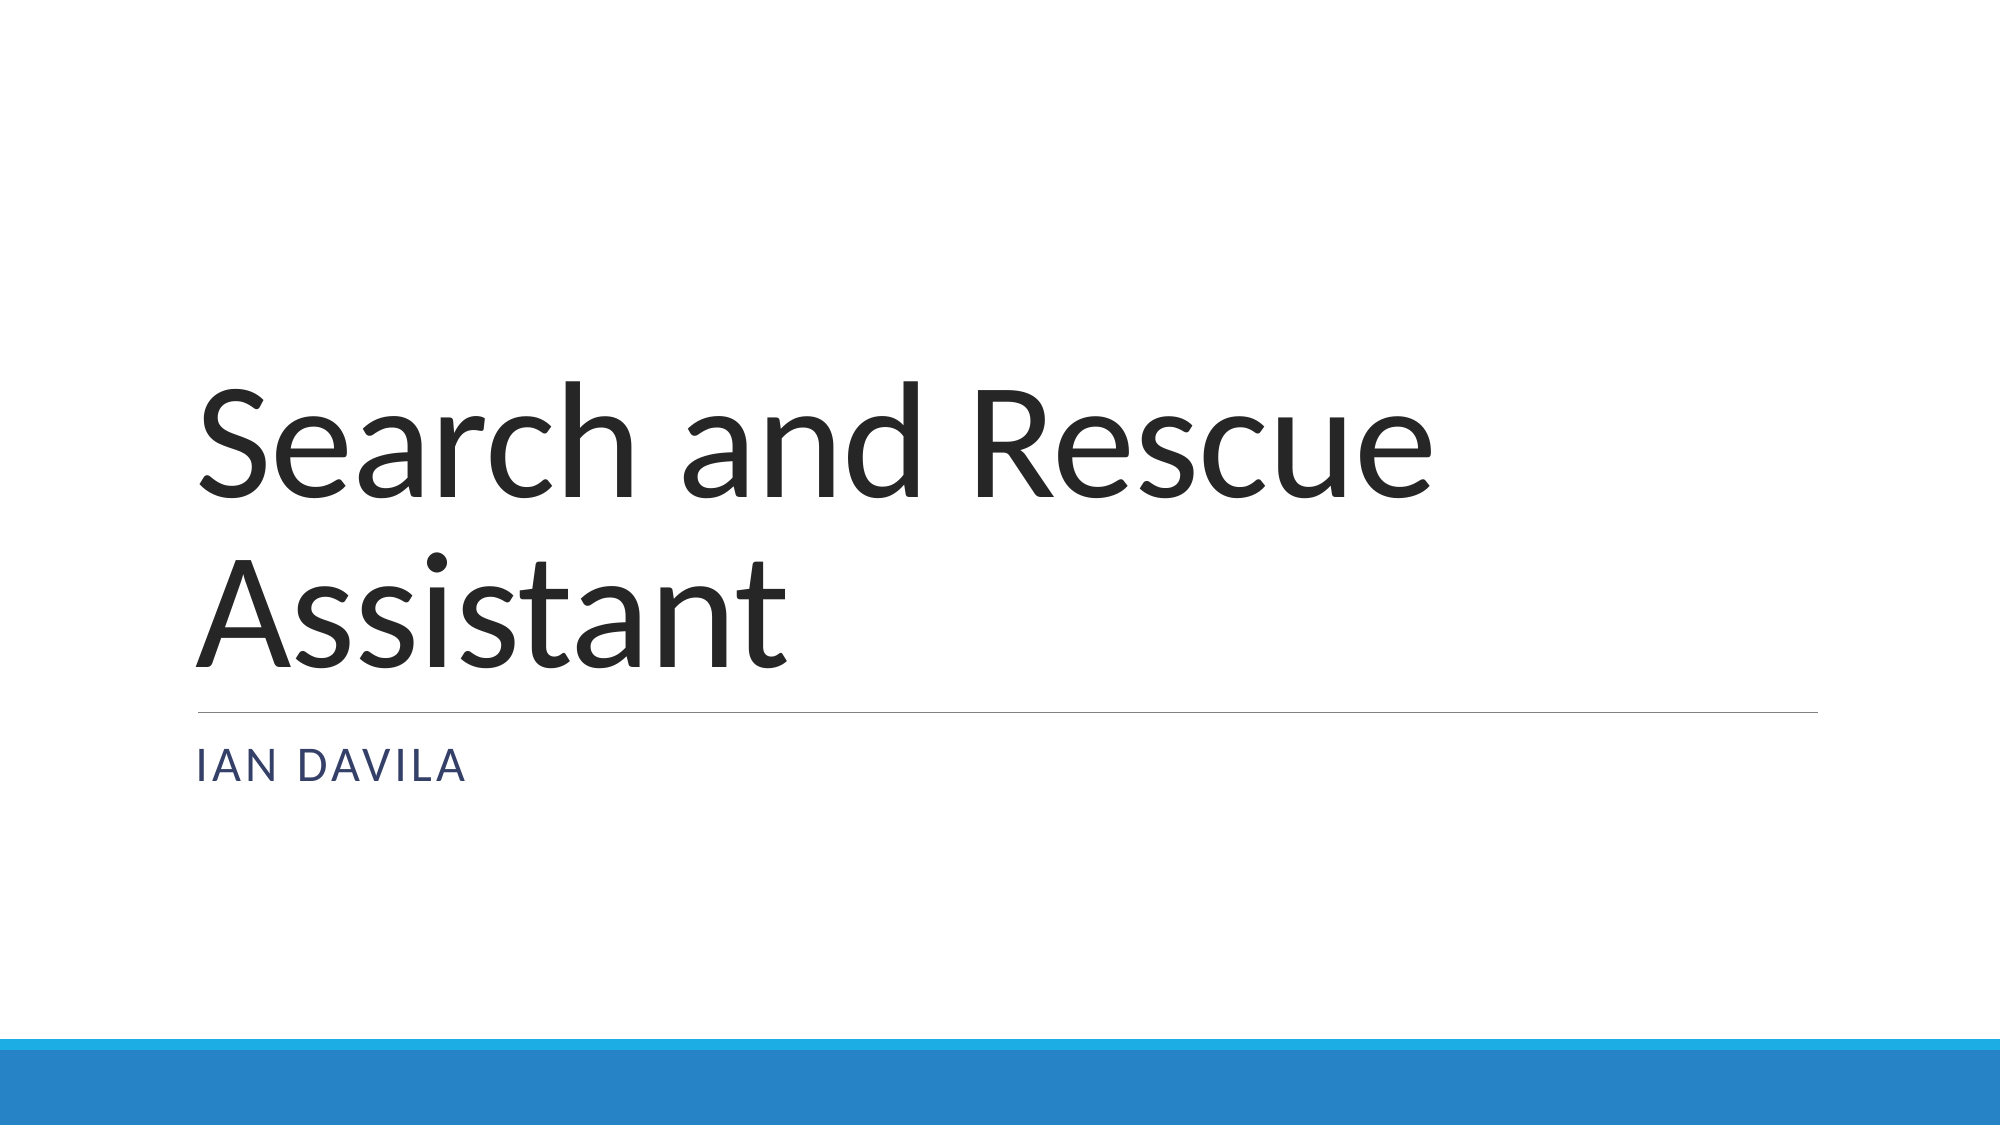

# Search and Rescue Assistant
Ian Davila